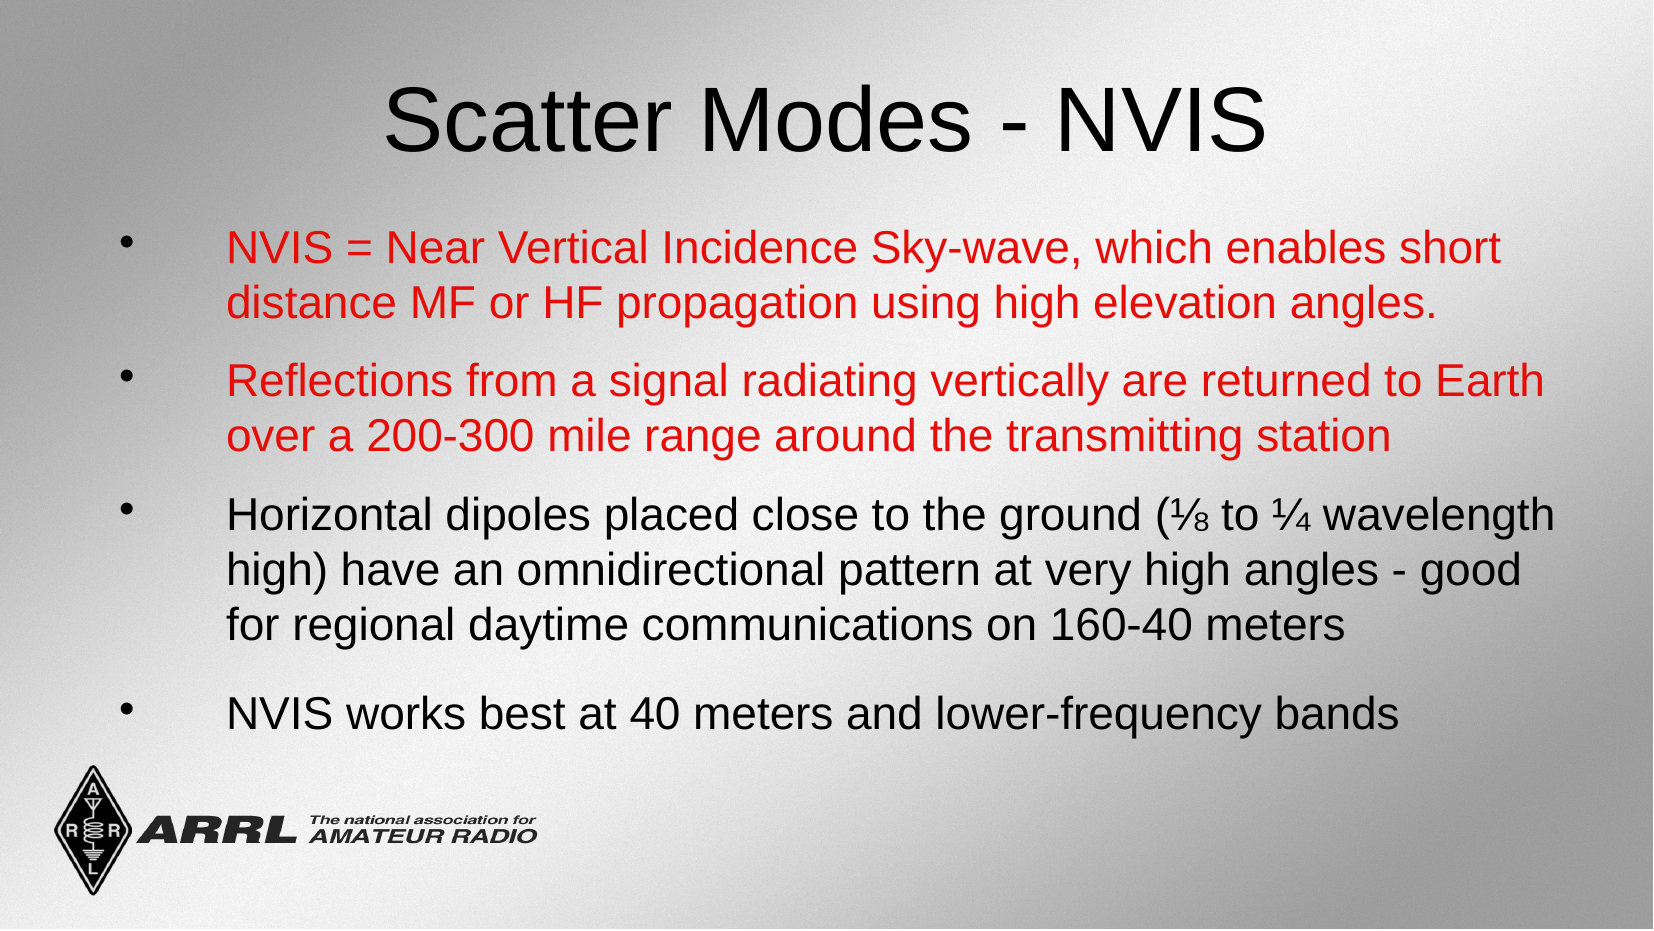

Scatter Modes - NVIS

NVIS = Near Vertical Incidence Sky-wave, which enables short   distance MF or HF propagation using high elevation angles.
Reflections from a signal radiating vertically are returned to Earth over a 200-300 mile range around the transmitting station
Horizontal dipoles placed close to the ground (⅛ to ¼ wavelength high) have an omnidirectional pattern at very high angles - good for regional daytime communications on 160-40 meters
NVIS works best at 40 meters and lower-frequency bands